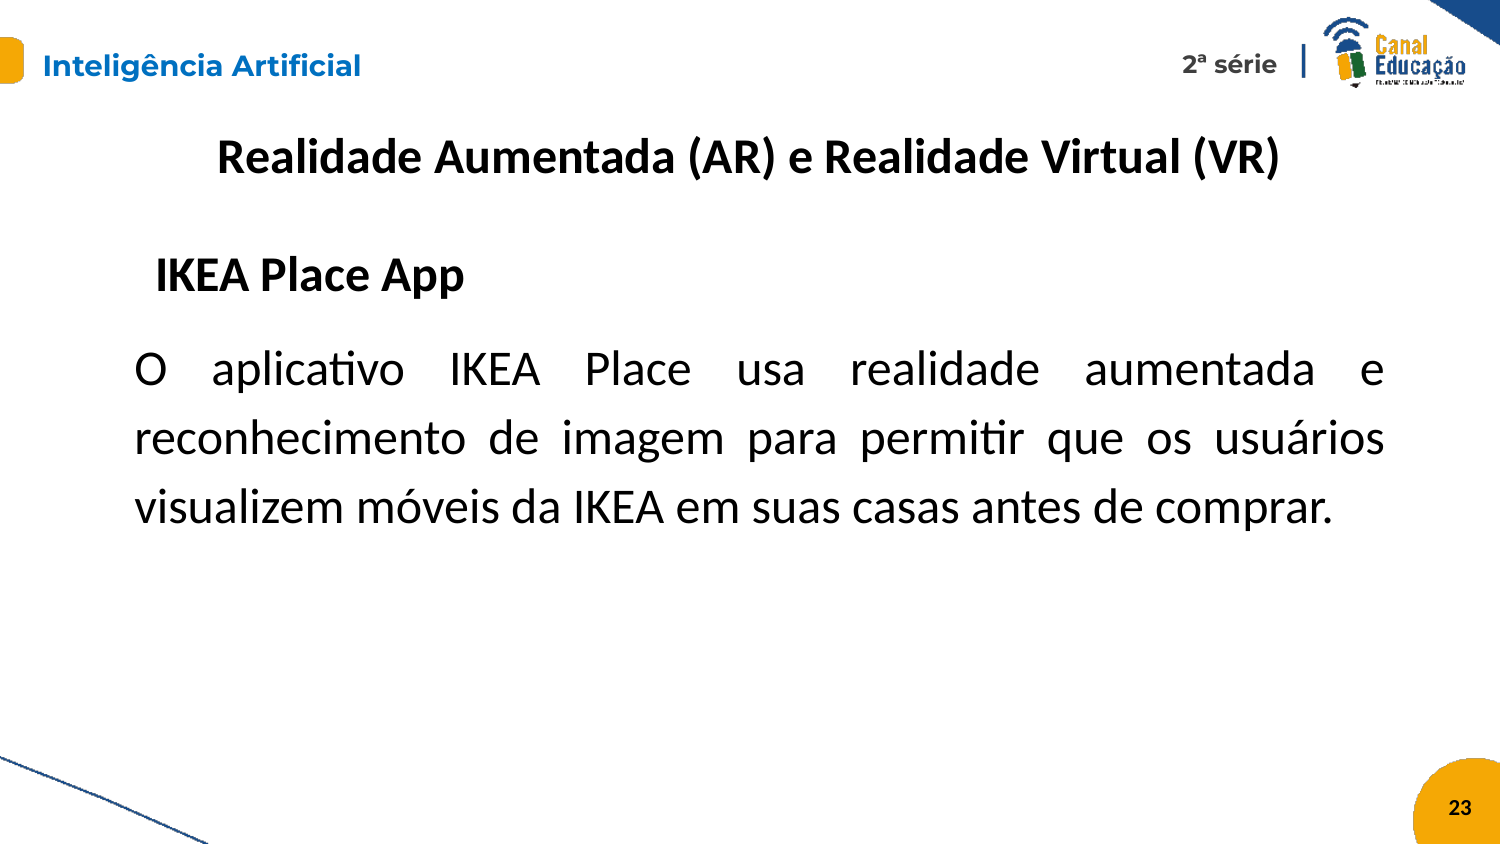

# Realidade Aumentada (AR) e Realidade Virtual (VR)

IKEA Place App
O aplicativo IKEA Place usa realidade aumentada e reconhecimento de imagem para permitir que os usuários visualizem móveis da IKEA em suas casas antes de comprar.

23